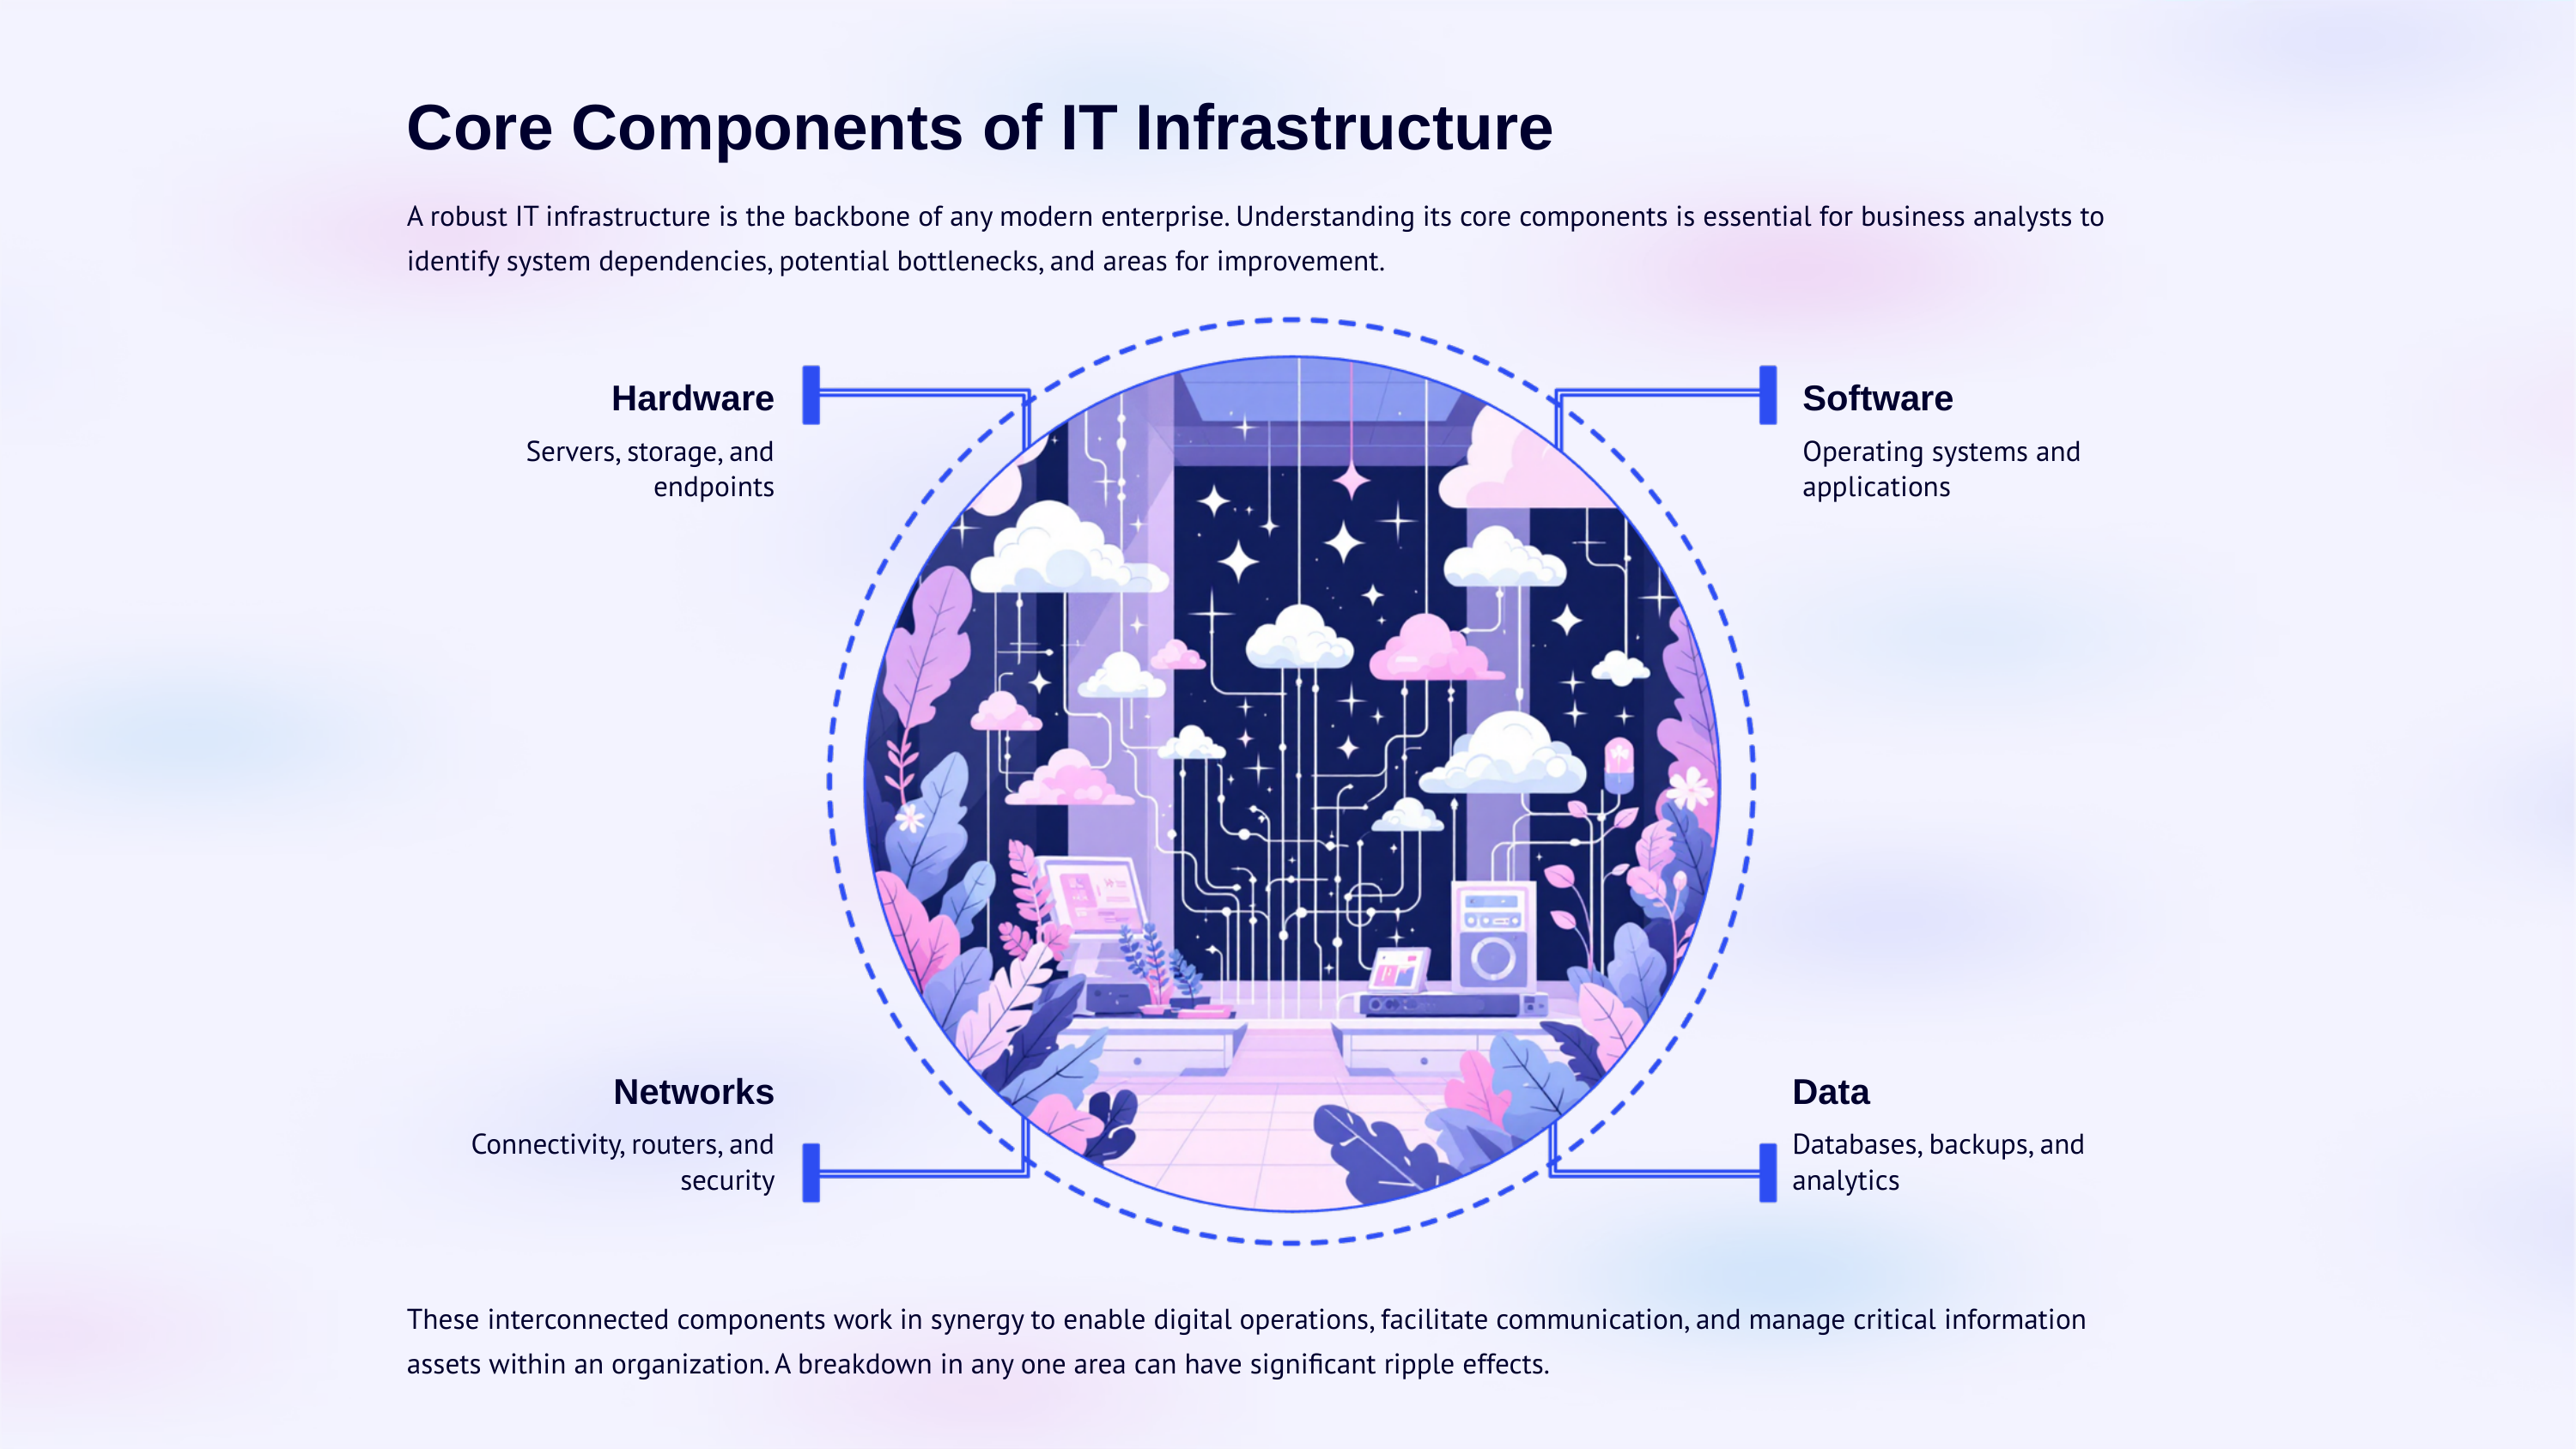

Core Components of IT Infrastructure
A robust IT infrastructure is the backbone of any modern enterprise. Understanding its core components is essential for business analysts to identify system dependencies, potential bottlenecks, and areas for improvement.

Hardware
Software
Servers, storage, and endpoints
Operating systems and applications
Networks
Data
Connectivity, routers, and security
Databases, backups, and analytics
These interconnected components work in synergy to enable digital operations, facilitate communication, and manage critical information assets within an organization. A breakdown in any one area can have significant ripple effects.